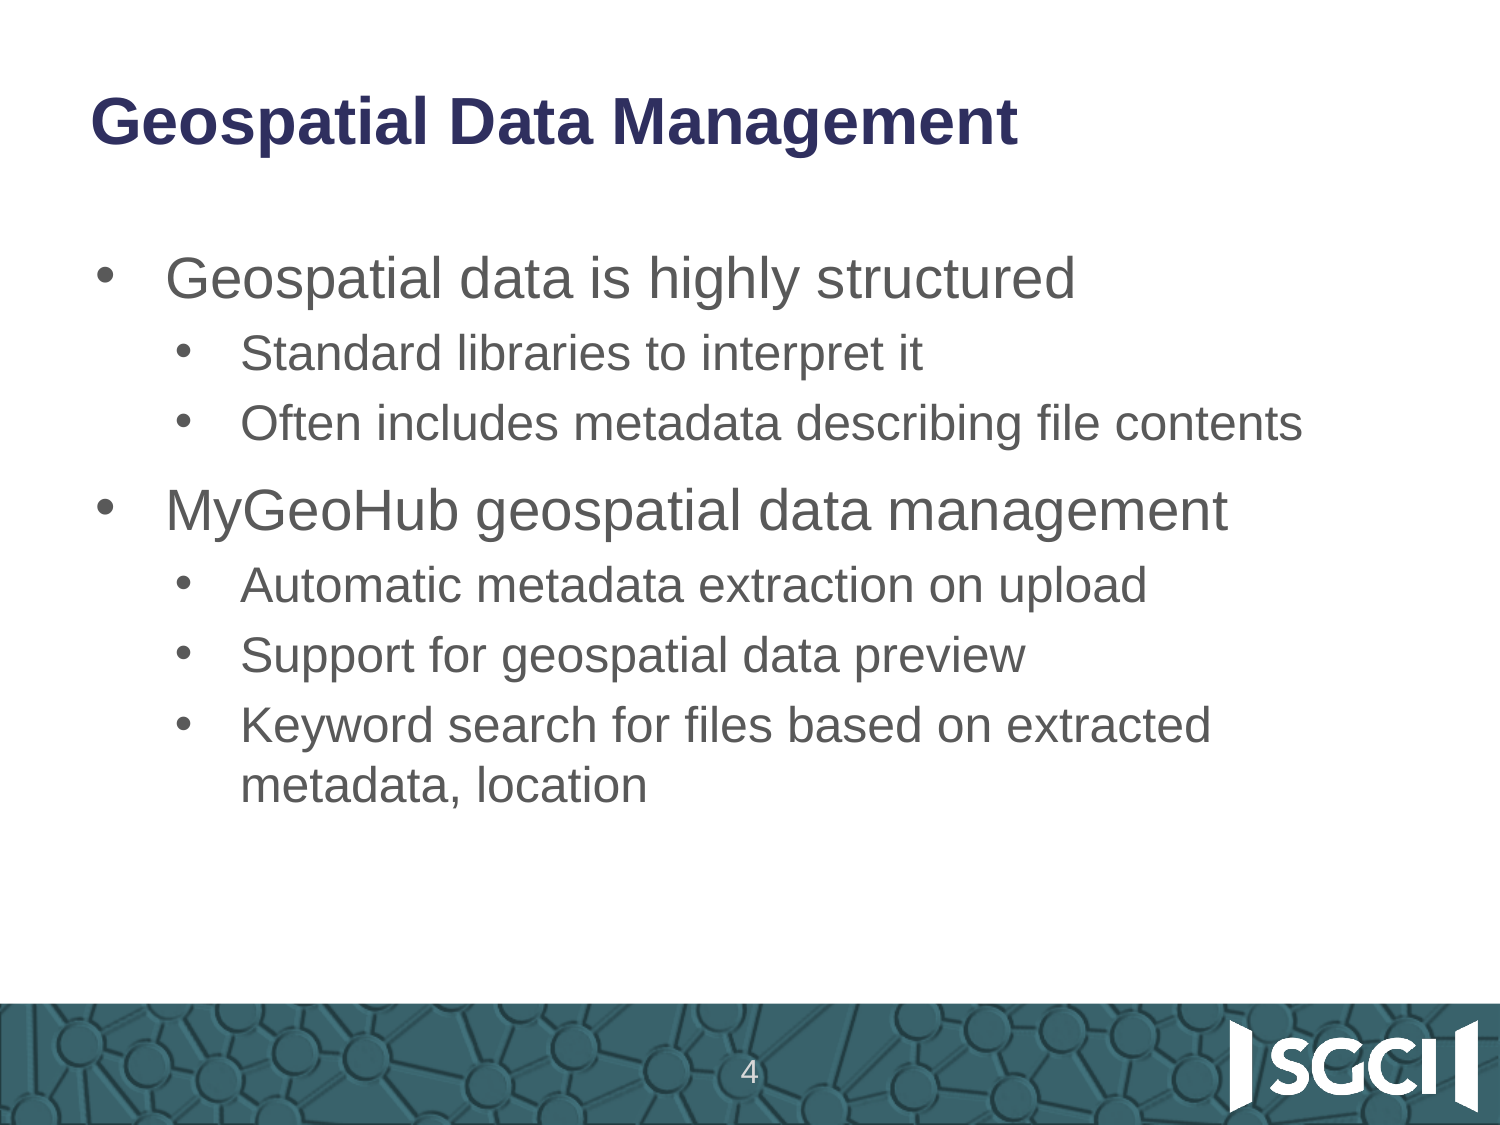

# Geospatial Data Management
Geospatial data is highly structured
Standard libraries to interpret it
Often includes metadata describing file contents
MyGeoHub geospatial data management
Automatic metadata extraction on upload
Support for geospatial data preview
Keyword search for files based on extracted metadata, location
4